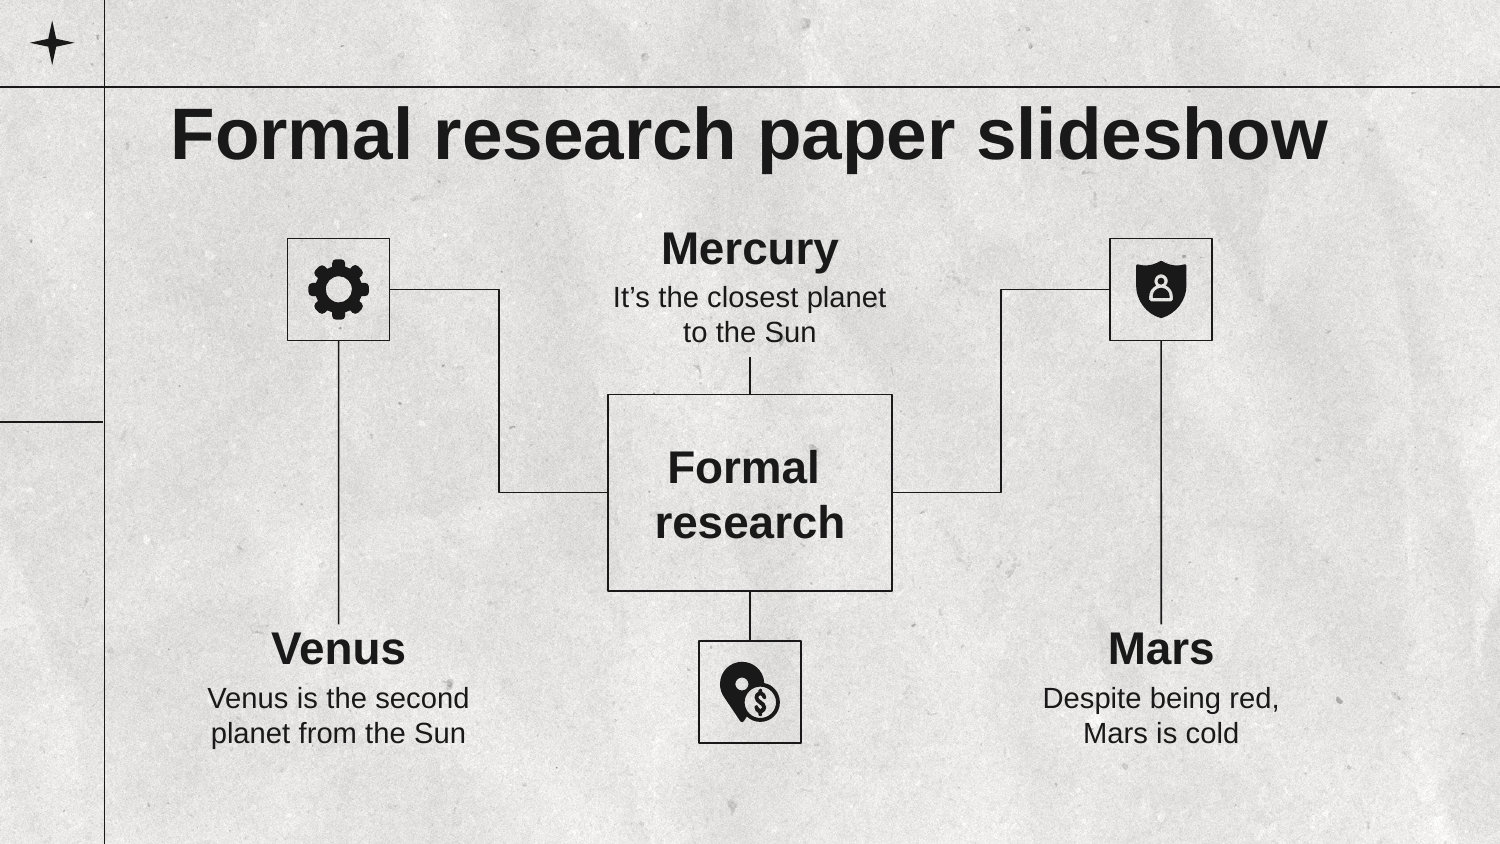

# Formal research paper slideshow
Mercury
It’s the closest planet to the Sun

Formal  research
Venus
Venus is the second planet from the Sun
Mars
Despite being red, Mars is cold